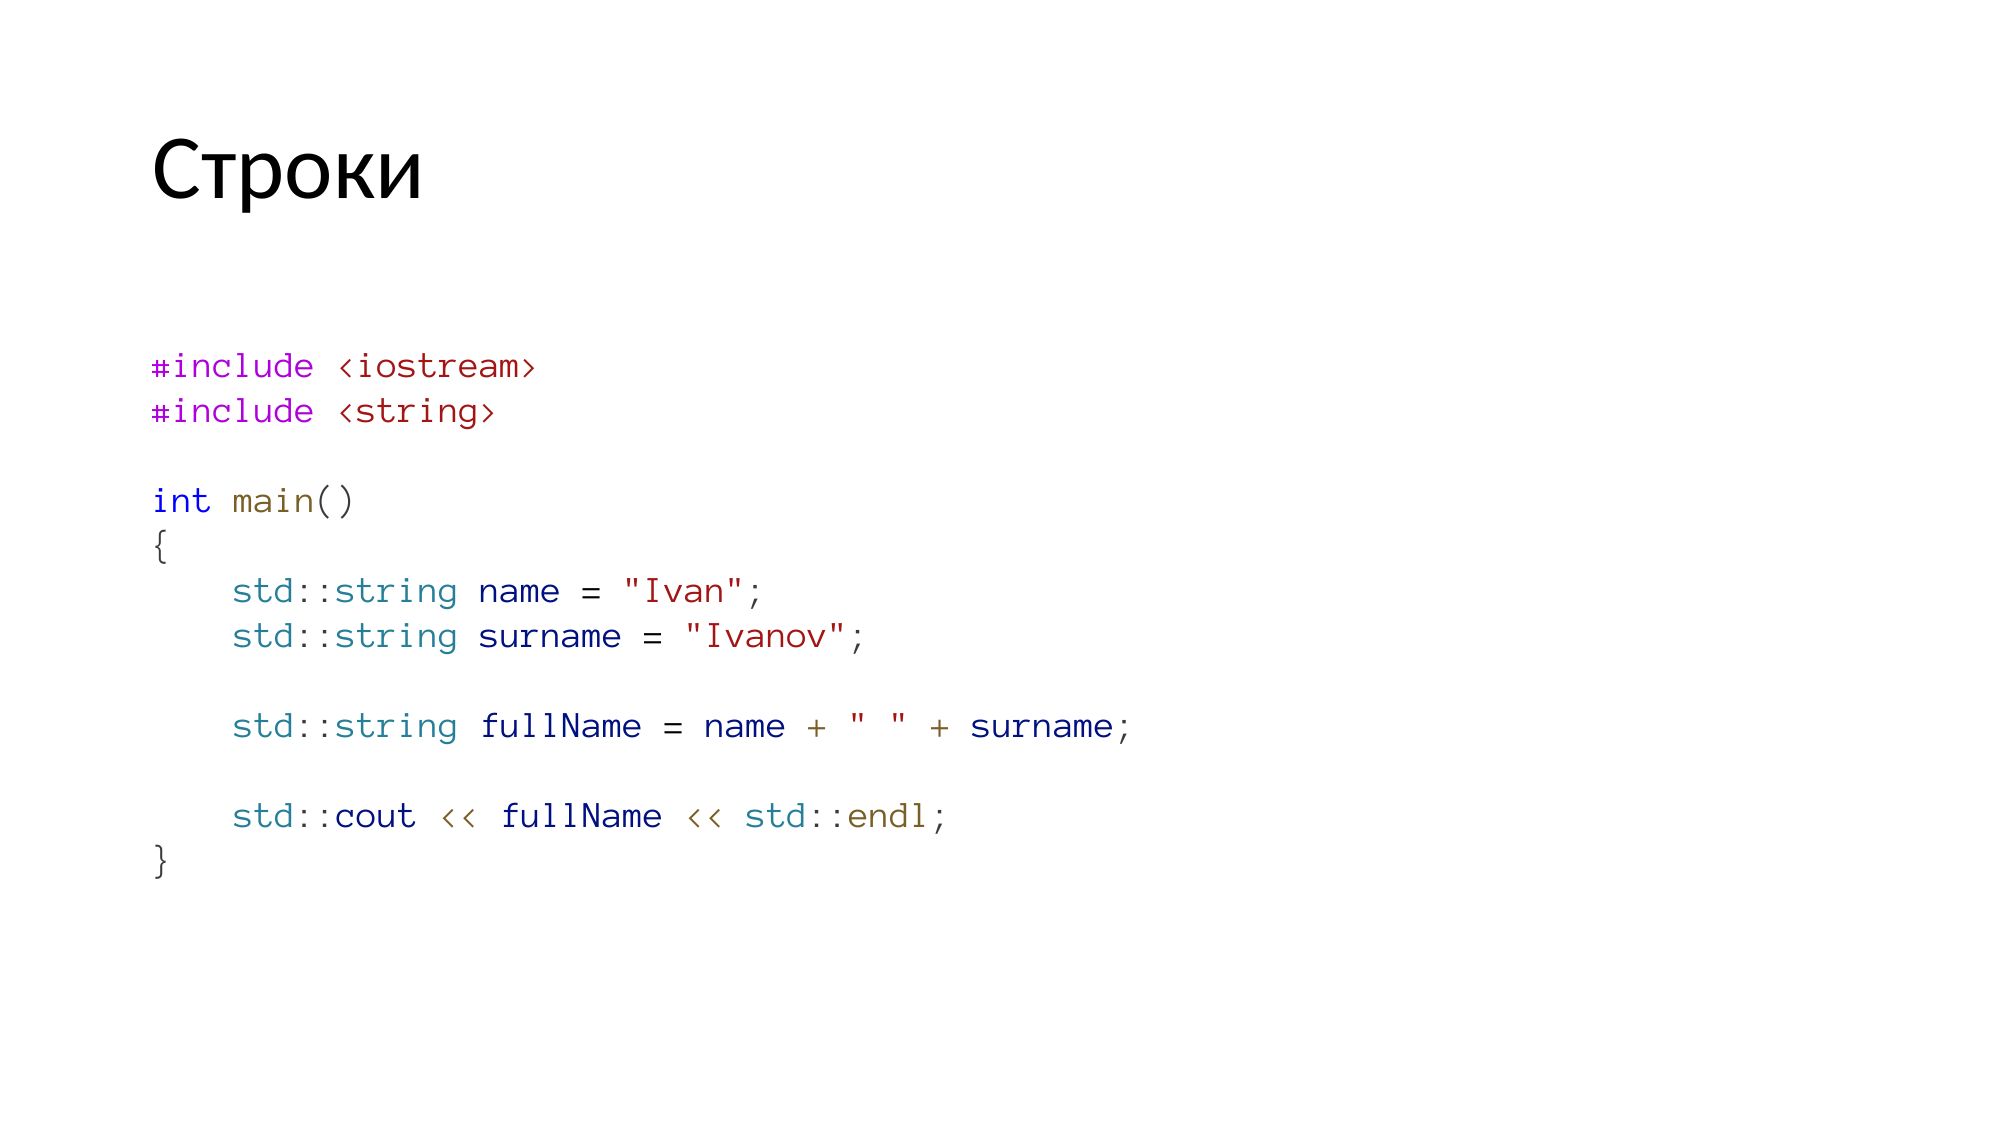

# Строки
#include <iostream>
#include <string>
int main()
{
    std::string name = "Ivan";
    std::string surname = "Ivanov";
    std::string fullName = name + " " + surname;
    std::cout << fullName << std::endl;
}